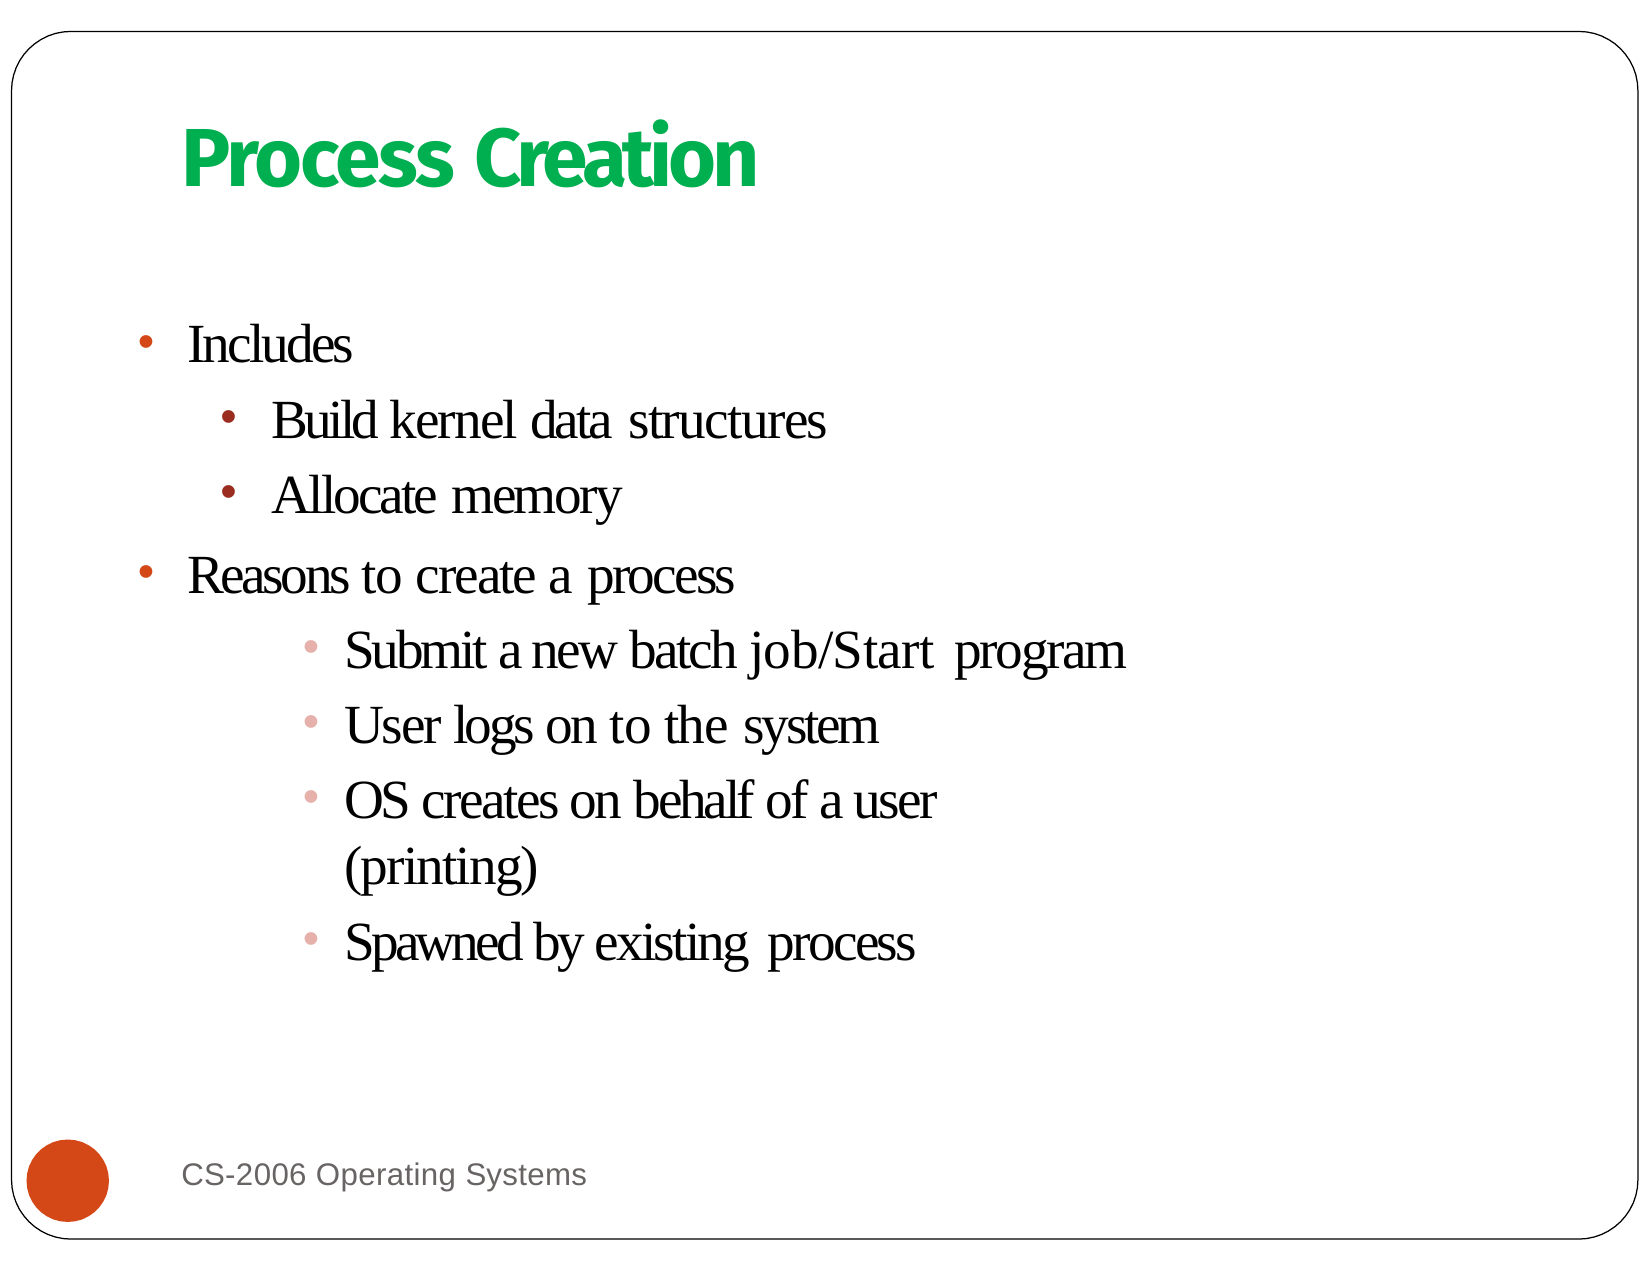

# Process Creation
Includes
Build kernel data structures
Allocate memory
Reasons to create a process
Submit a new batch job/Start program
User logs on to the system
OS creates on behalf of a user (printing)
Spawned by existing process

CS-2006 Operating Systems
28